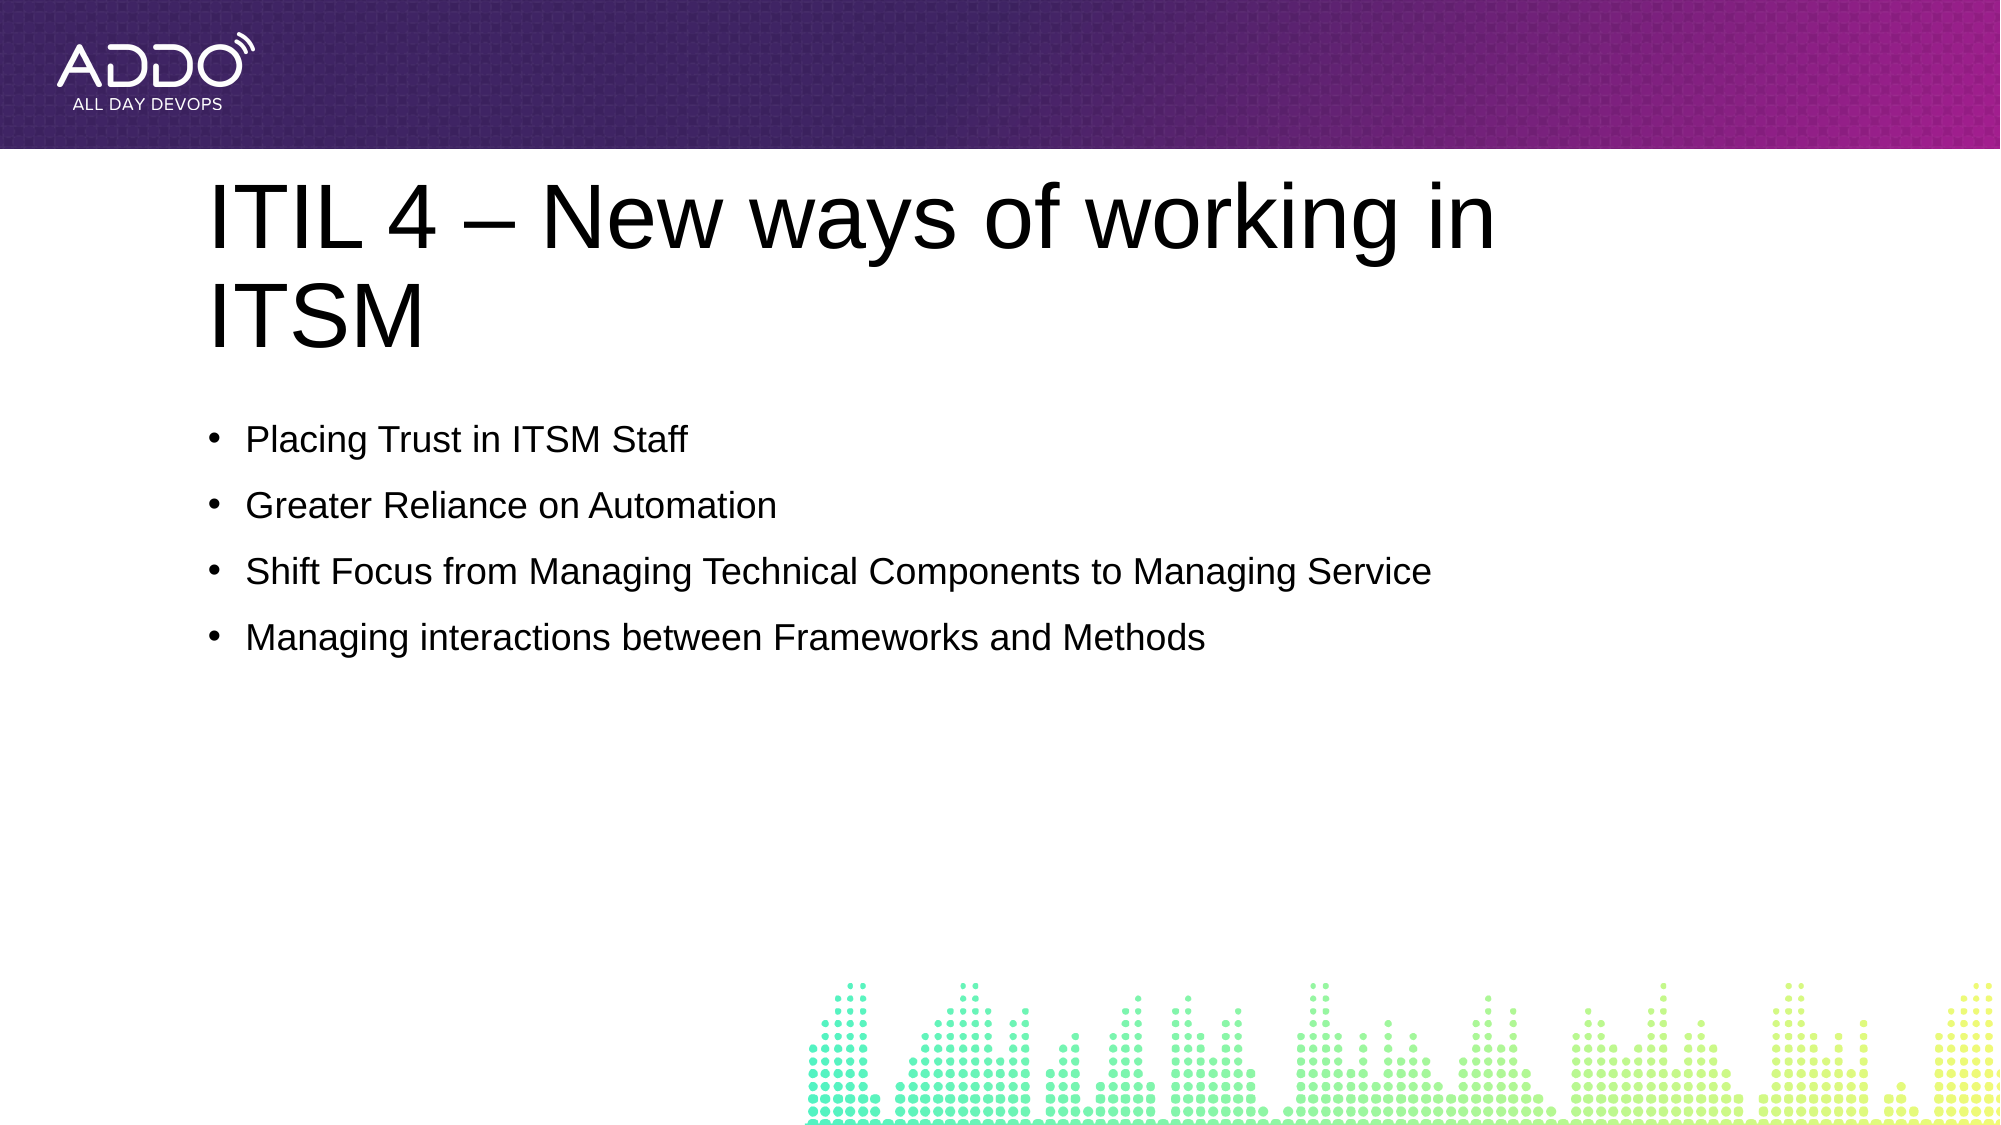

ITIL 4 – New ways of working in ITSM
Placing Trust in ITSM Staff
Greater Reliance on Automation
Shift Focus from Managing Technical Components to Managing Service
Managing interactions between Frameworks and Methods